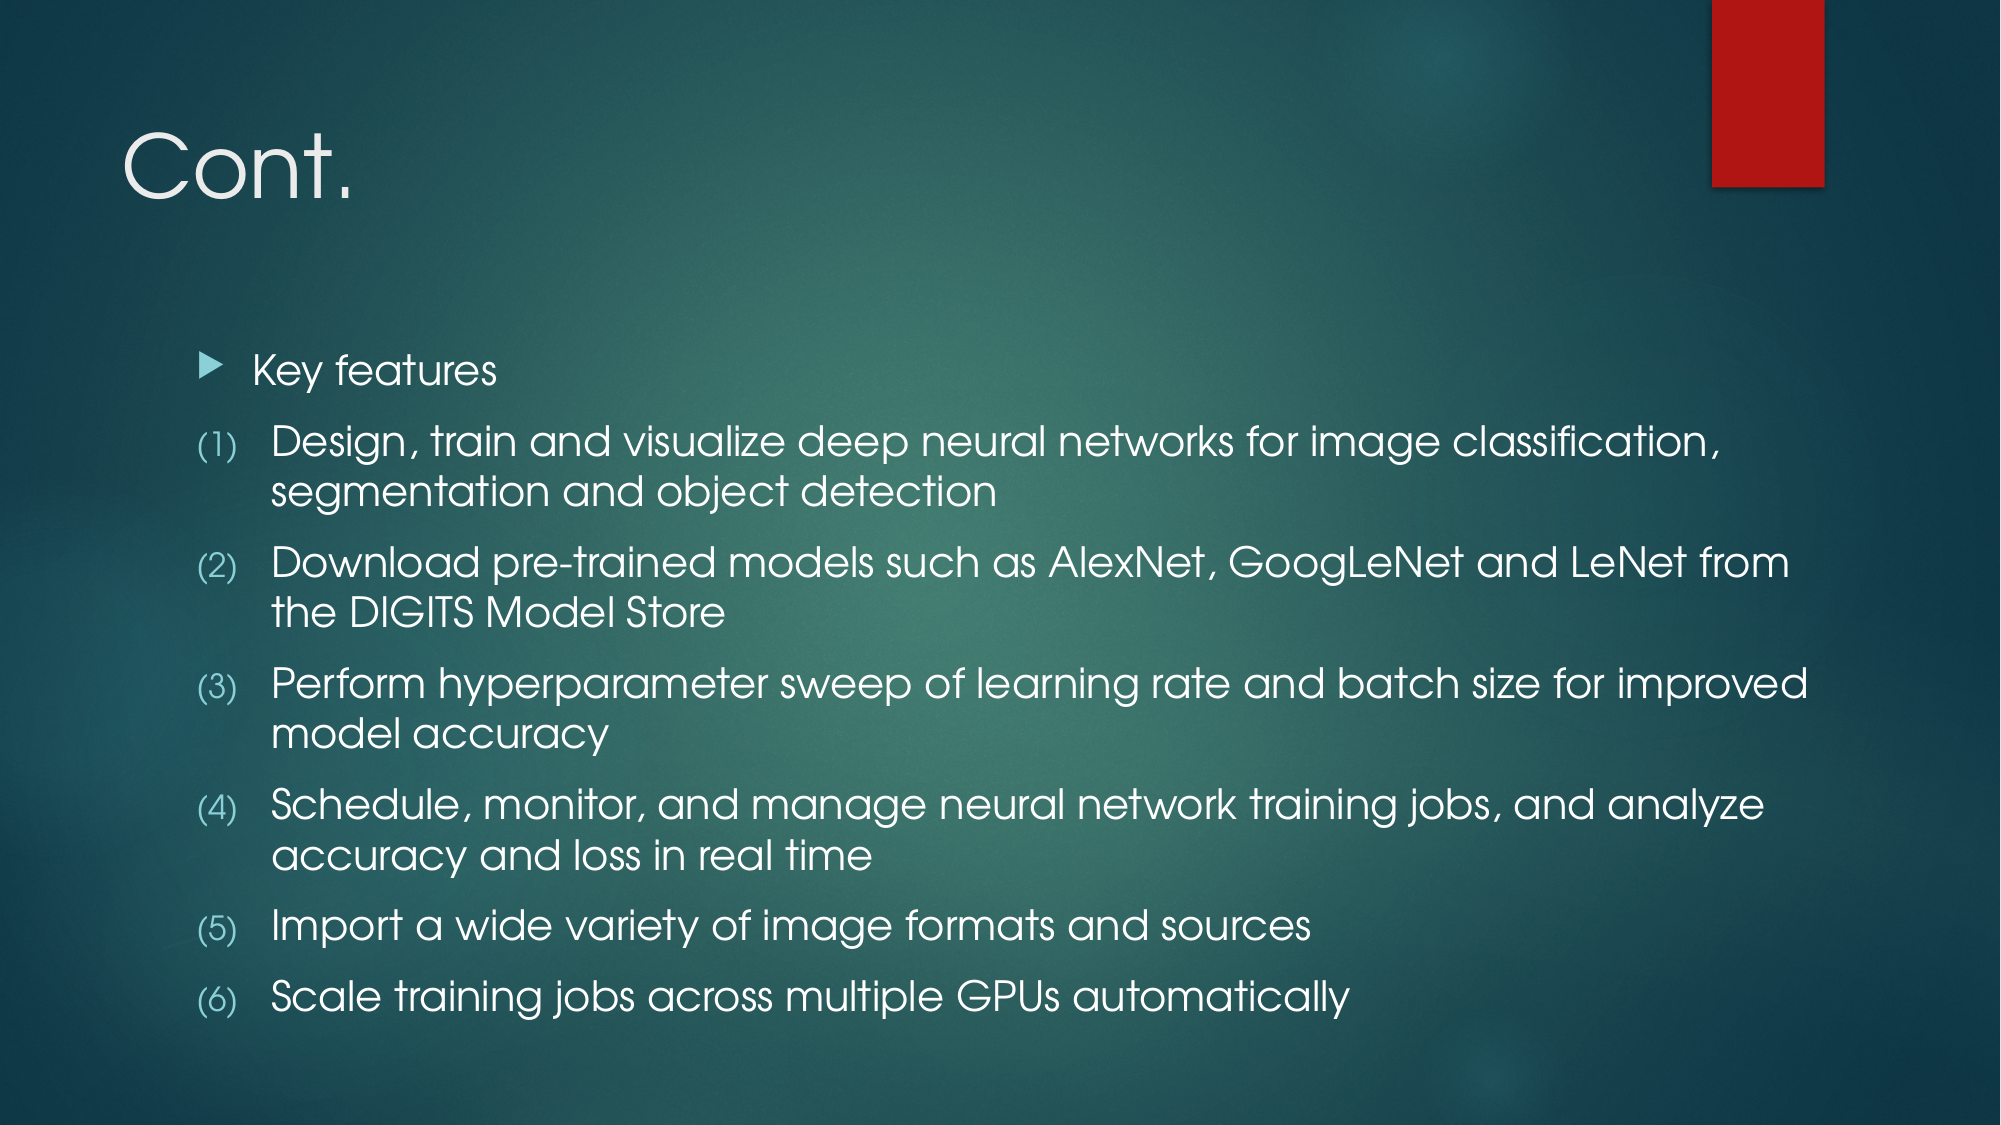

# Cont.
Key features
Design, train and visualize deep neural networks for image classification, segmentation and object detection
Download pre-trained models such as AlexNet, GoogLeNet and LeNet from the DIGITS Model Store
Perform hyperparameter sweep of learning rate and batch size for improved model accuracy
Schedule, monitor, and manage neural network training jobs, and analyze accuracy and loss in real time
Import a wide variety of image formats and sources
Scale training jobs across multiple GPUs automatically